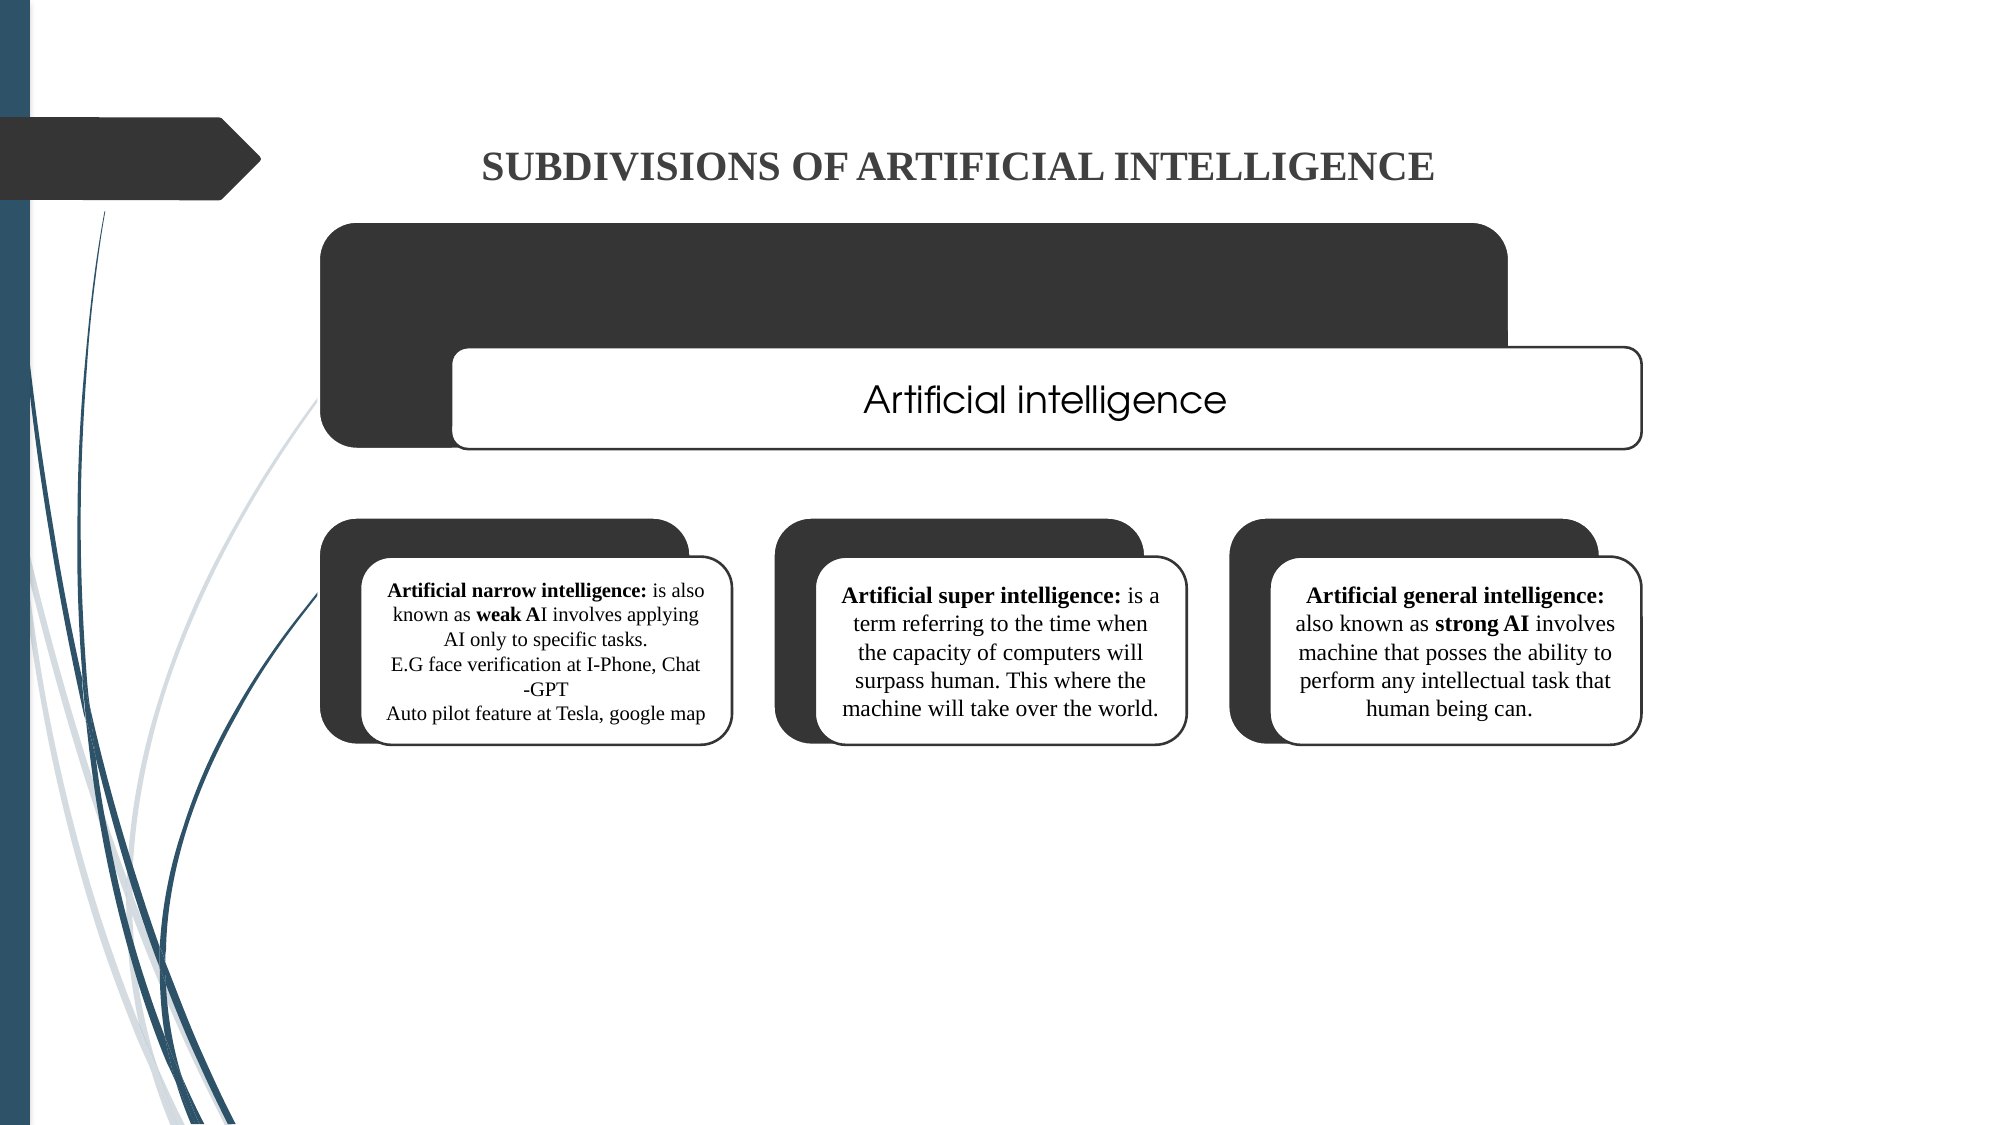

SUBDIVISIONS OF ARTIFICIAL INTELLIGENCE

Artificial intelligence
Artificial narrow intelligence: is also known as weak AI involves applying AI only to specific tasks.
E.G face verification at I-Phone, Chat -GPT
Auto pilot feature at Tesla, google map
Artificial super intelligence: is a term referring to the time when the capacity of computers will surpass human. This where the machine will take over the world.
Artificial general intelligence: also known as strong AI involves machine that posses the ability to perform any intellectual task that human being can.